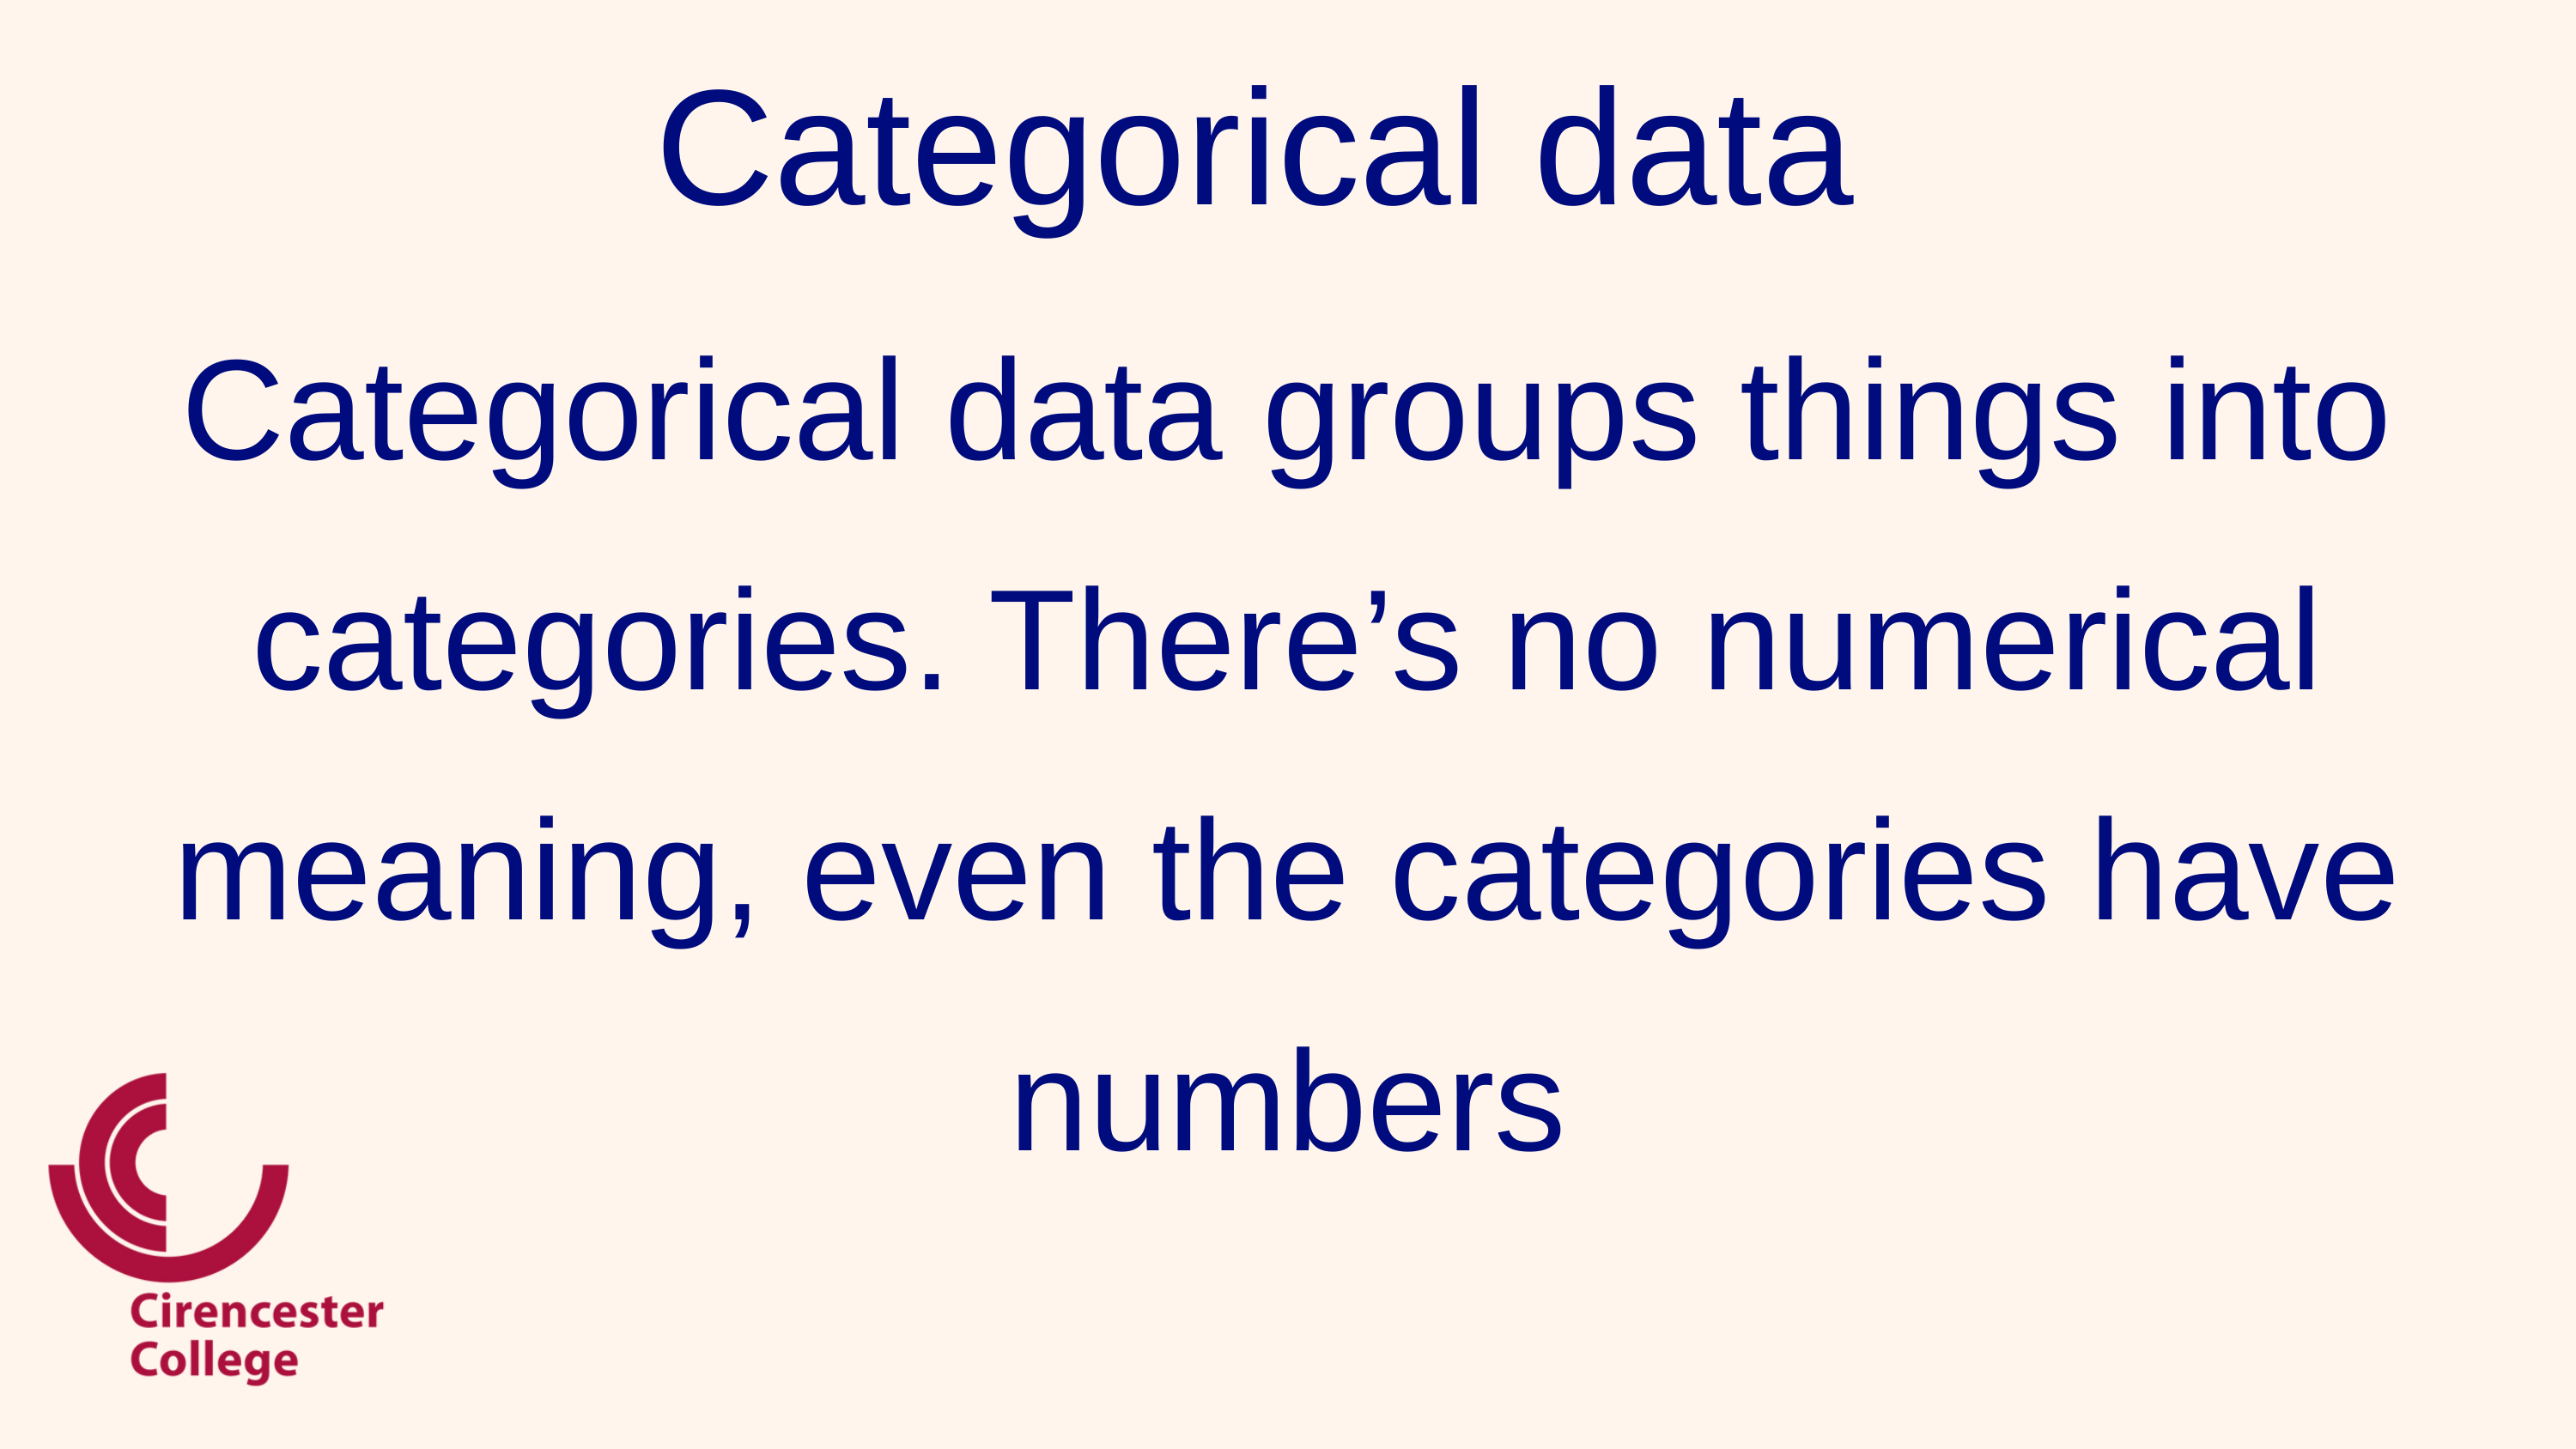

Categorical data
Categorical data groups things into categories. There’s no numerical meaning, even the categories have numbers